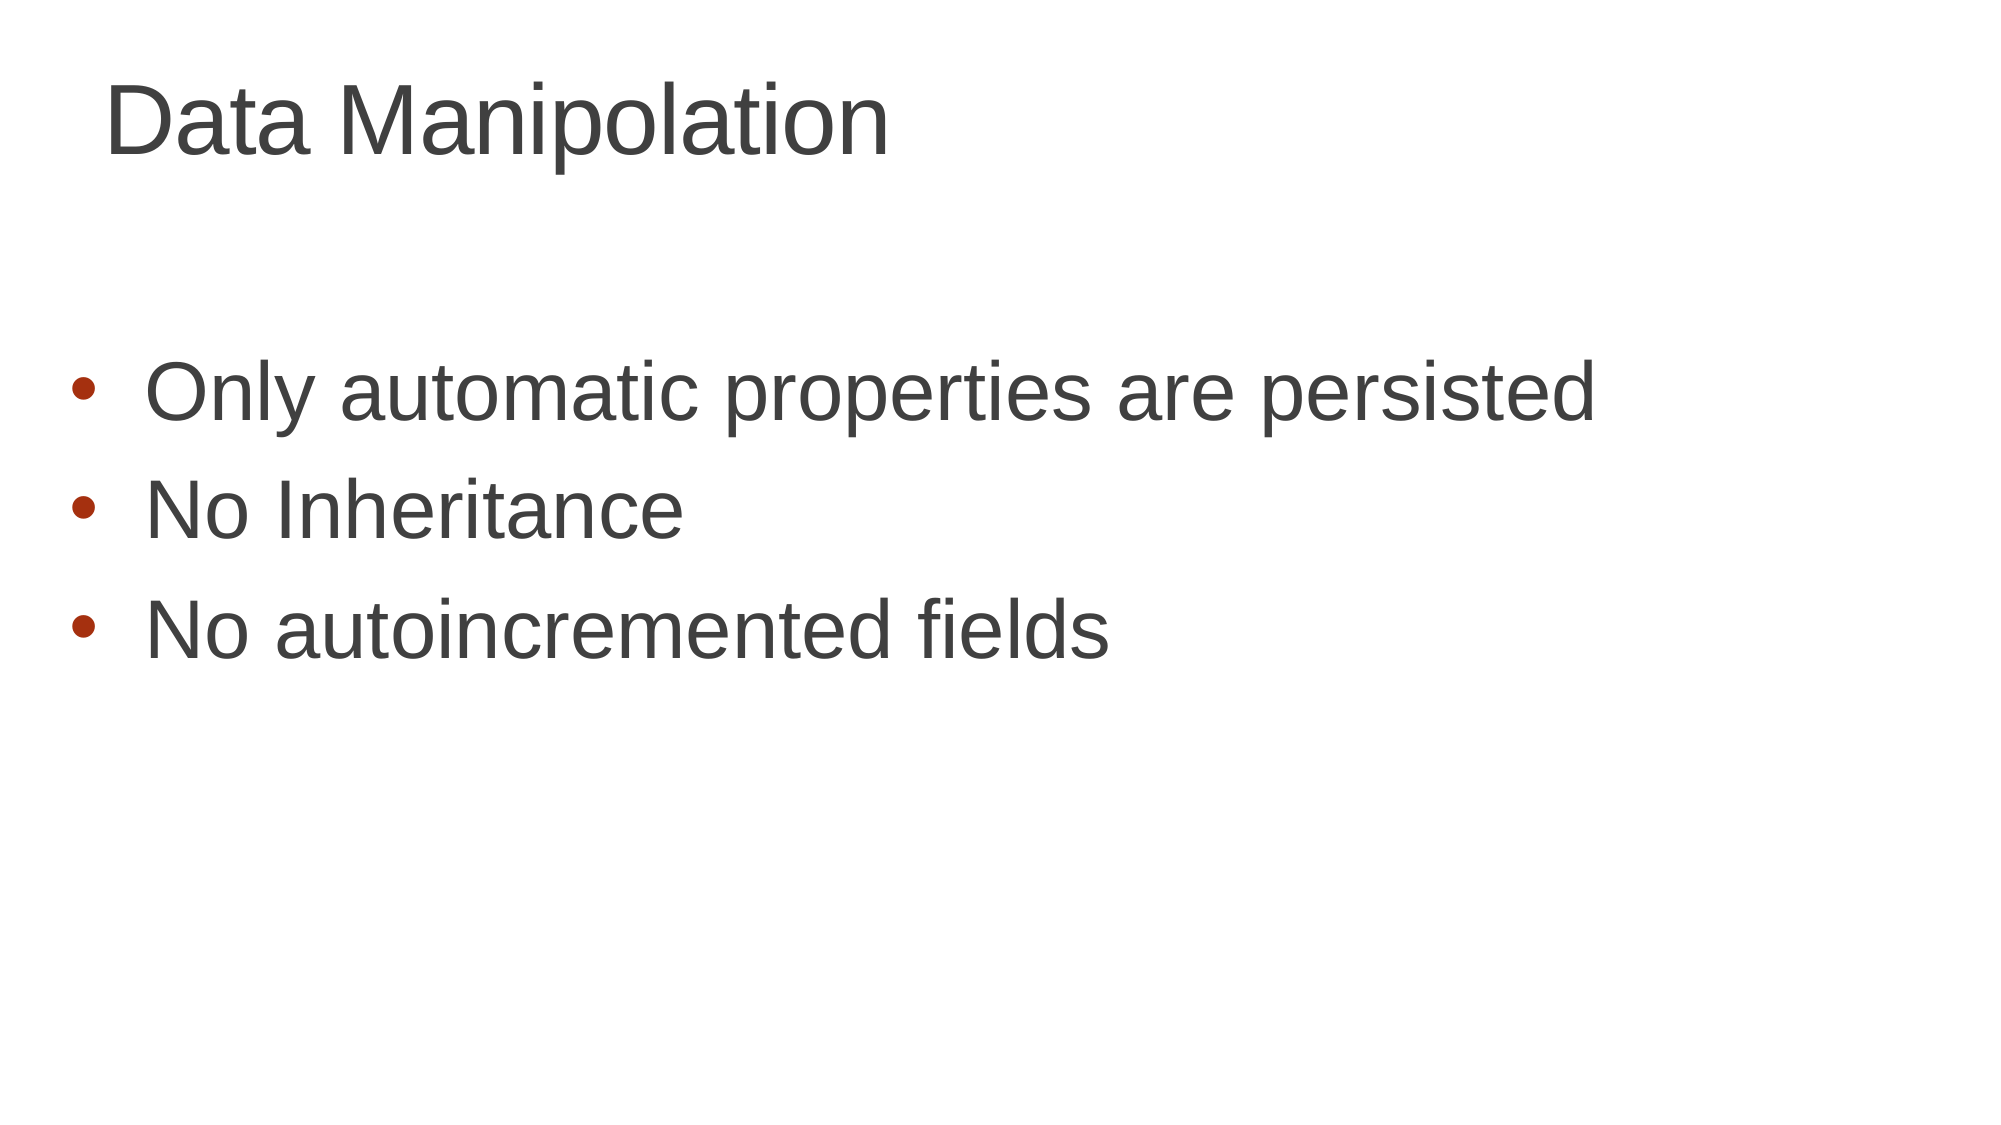

# Data Manipolation
Only automatic properties are persisted
No Inheritance
No autoincremented fields